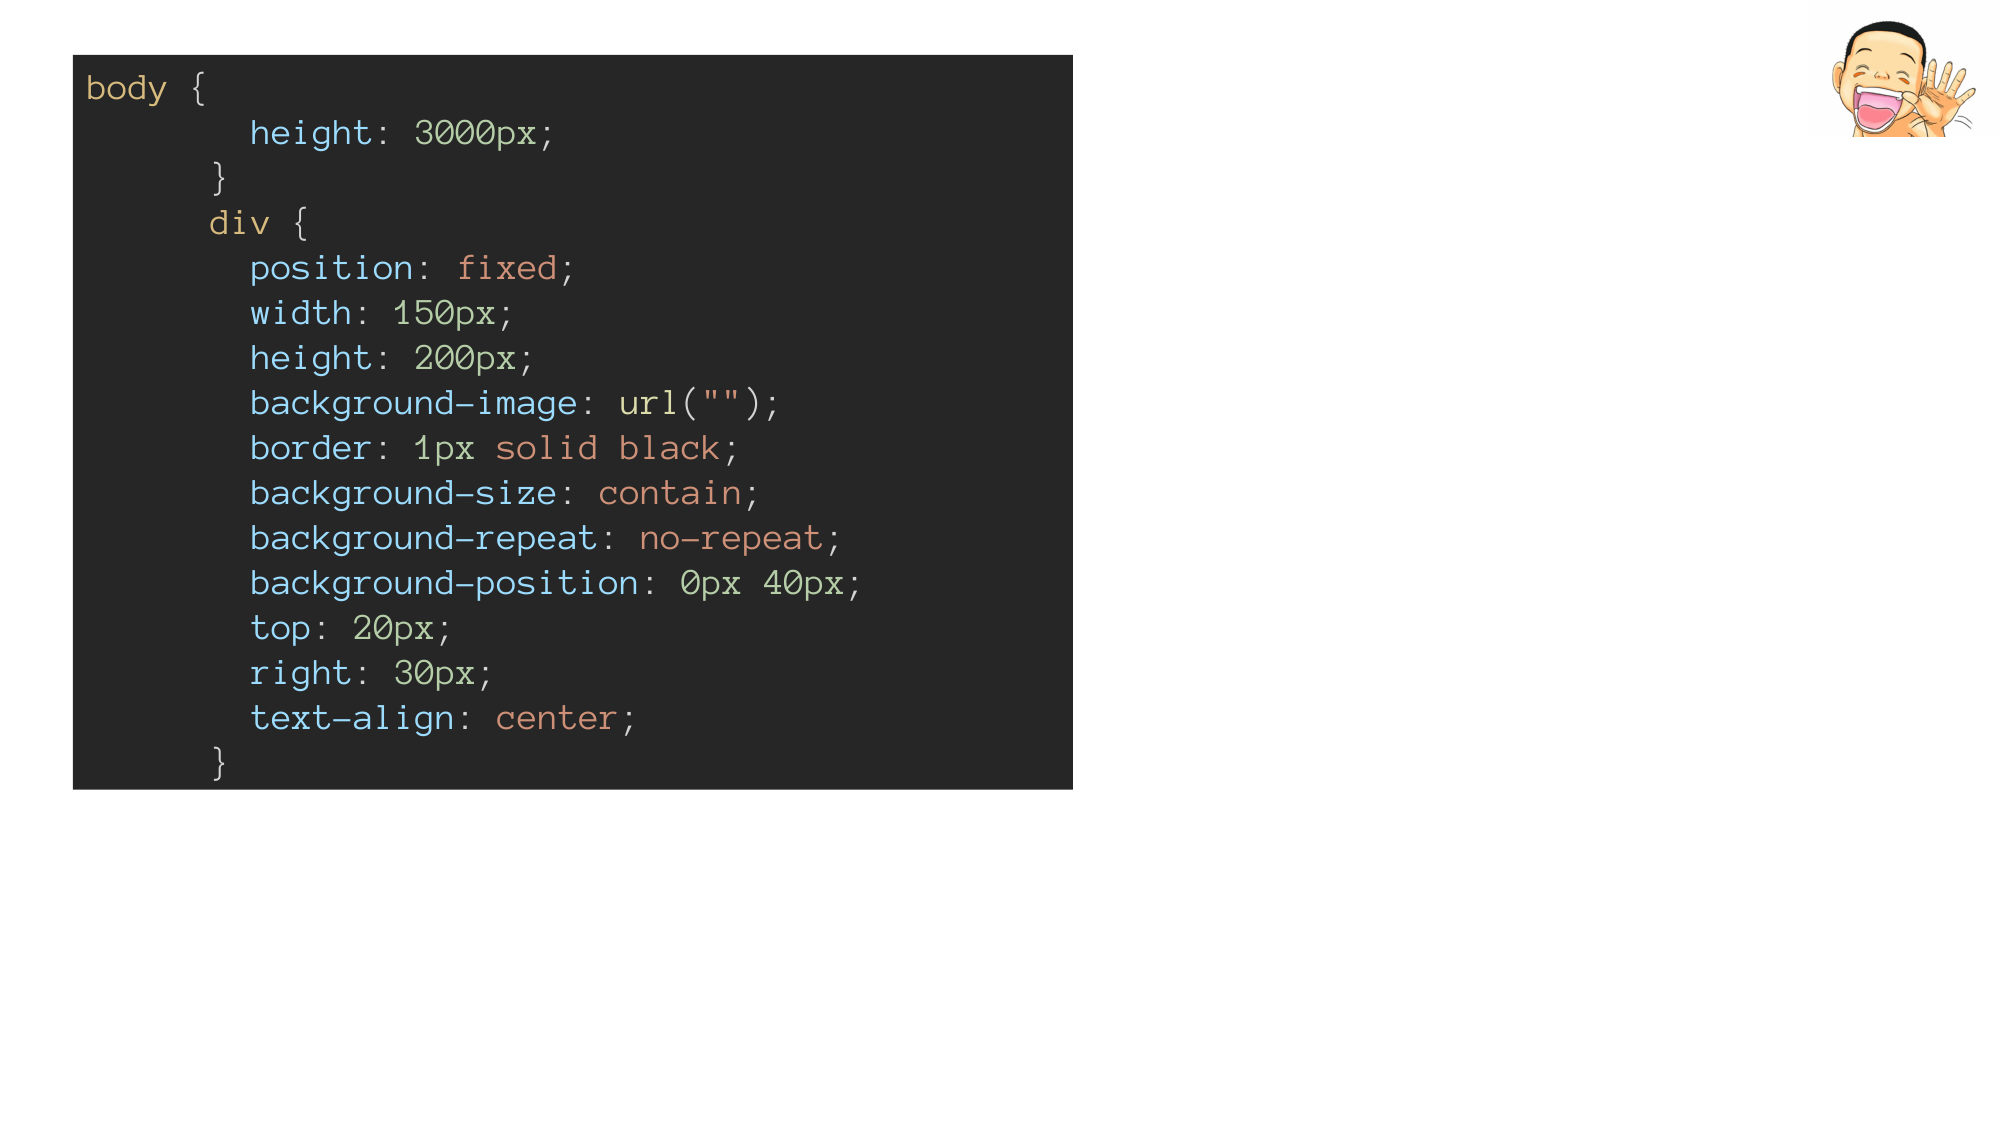

body {
        height: 3000px;
      }
      div {
        position: fixed;
        width: 150px;
        height: 200px;
        background-image: url("");
        border: 1px solid black;
        background-size: contain;
        background-repeat: no-repeat;
        background-position: 0px 40px;
        top: 20px;
        right: 30px;
        text-align: center;
      }